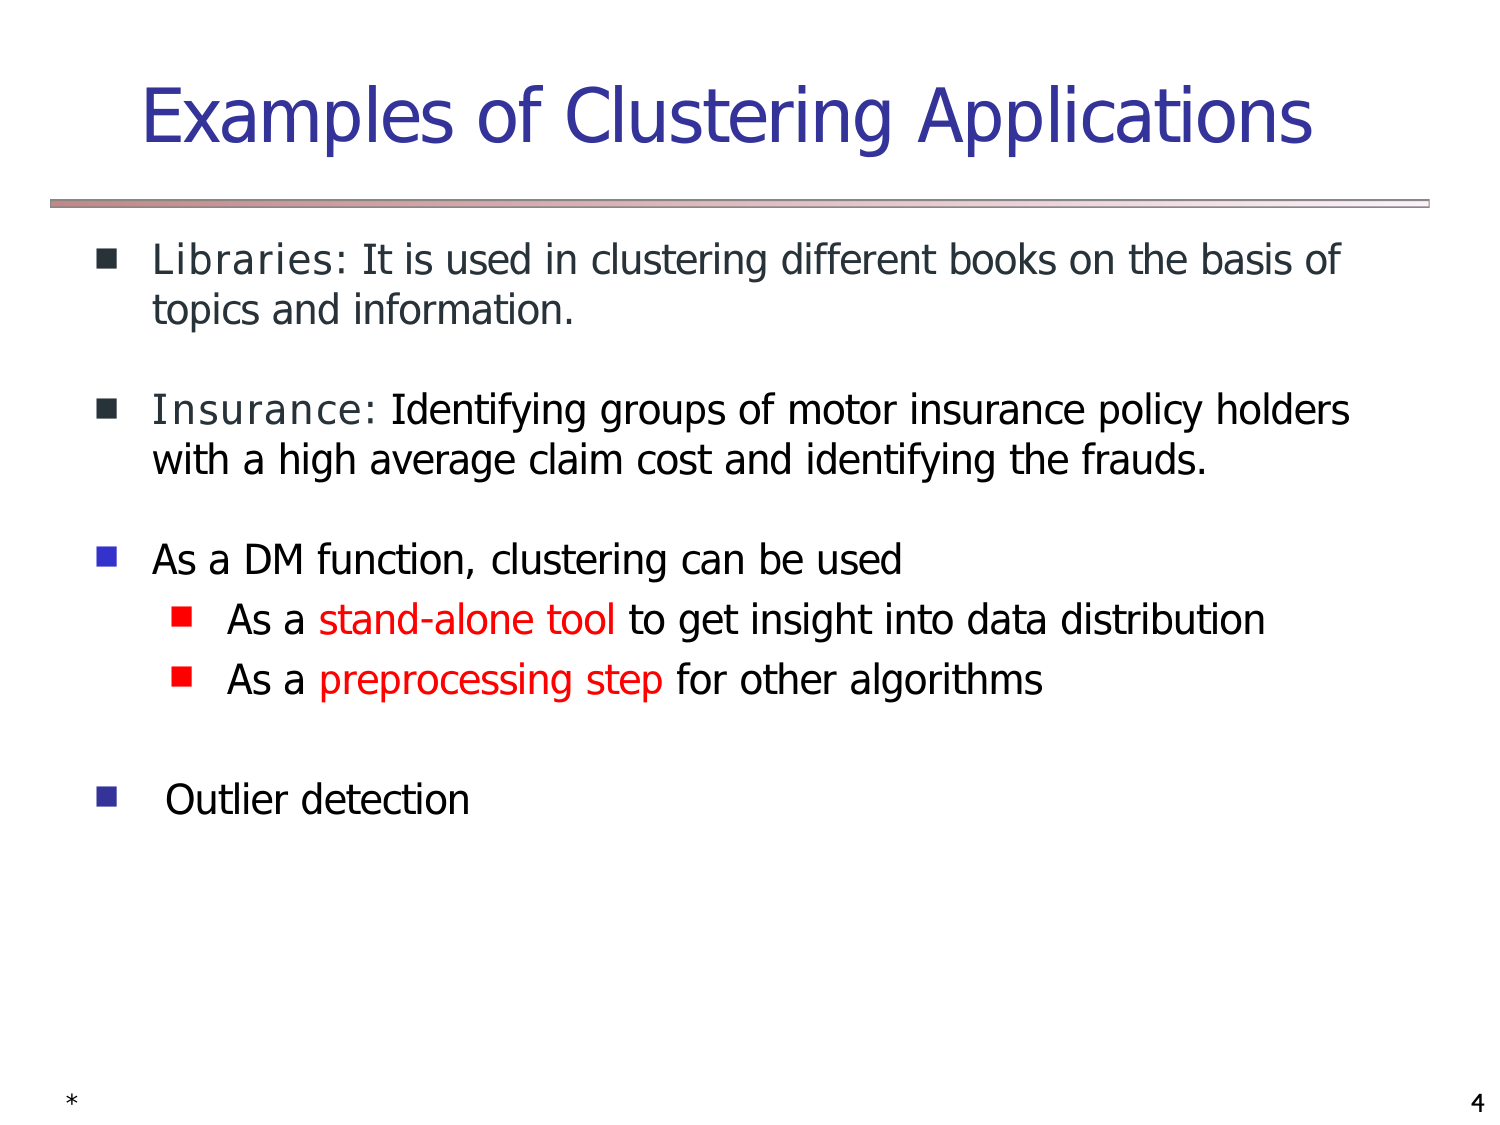

# Examples of Clustering Applications
Libraries: It is used in clustering different books on the basis of topics and information.

Insurance: Identifying groups of motor insurance policy holders with a high average claim cost and identifying the frauds.

As a DM function, clustering can be used
As a stand-alone tool to get insight into data distribution
As a preprocessing step for other algorithms

 Outlier detection

*
4